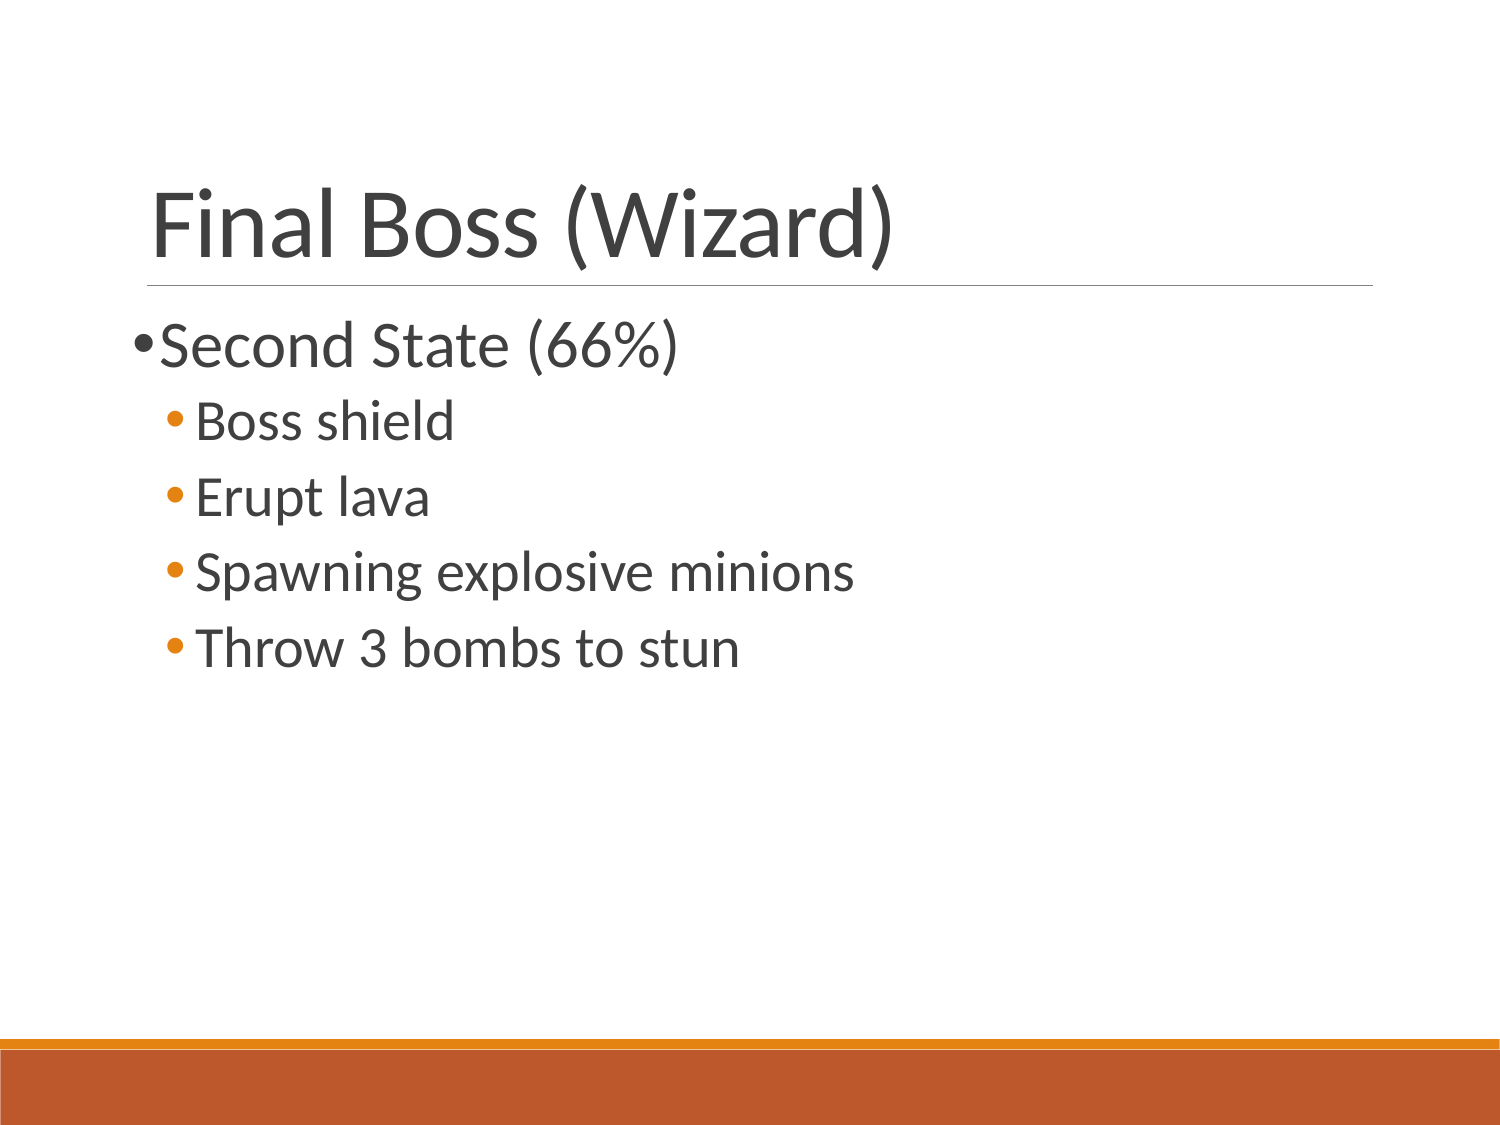

# Final Boss (Wizard)
Second State (66%)
Boss shield
Erupt lava
Spawning explosive minions
Throw 3 bombs to stun